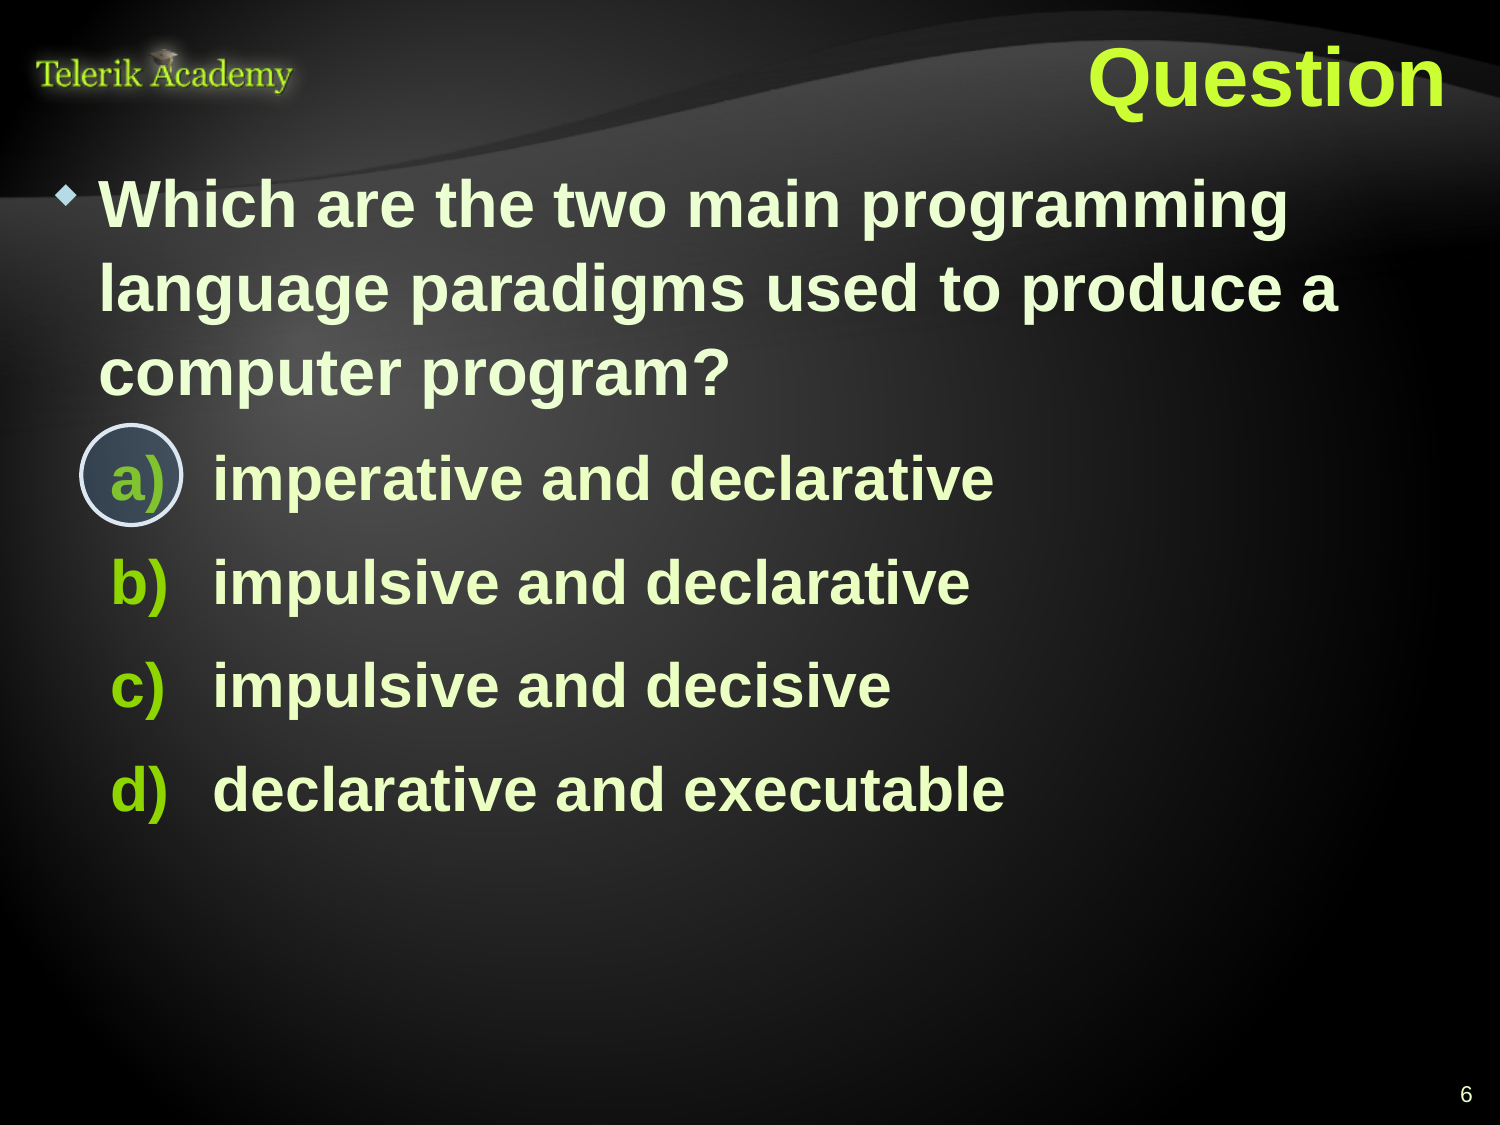

# Question
Which are the two main programming language paradigms used to produce a computer program?
 imperative and declarative
 impulsive and declarative
 impulsive and decisive
 declarative and executable

6